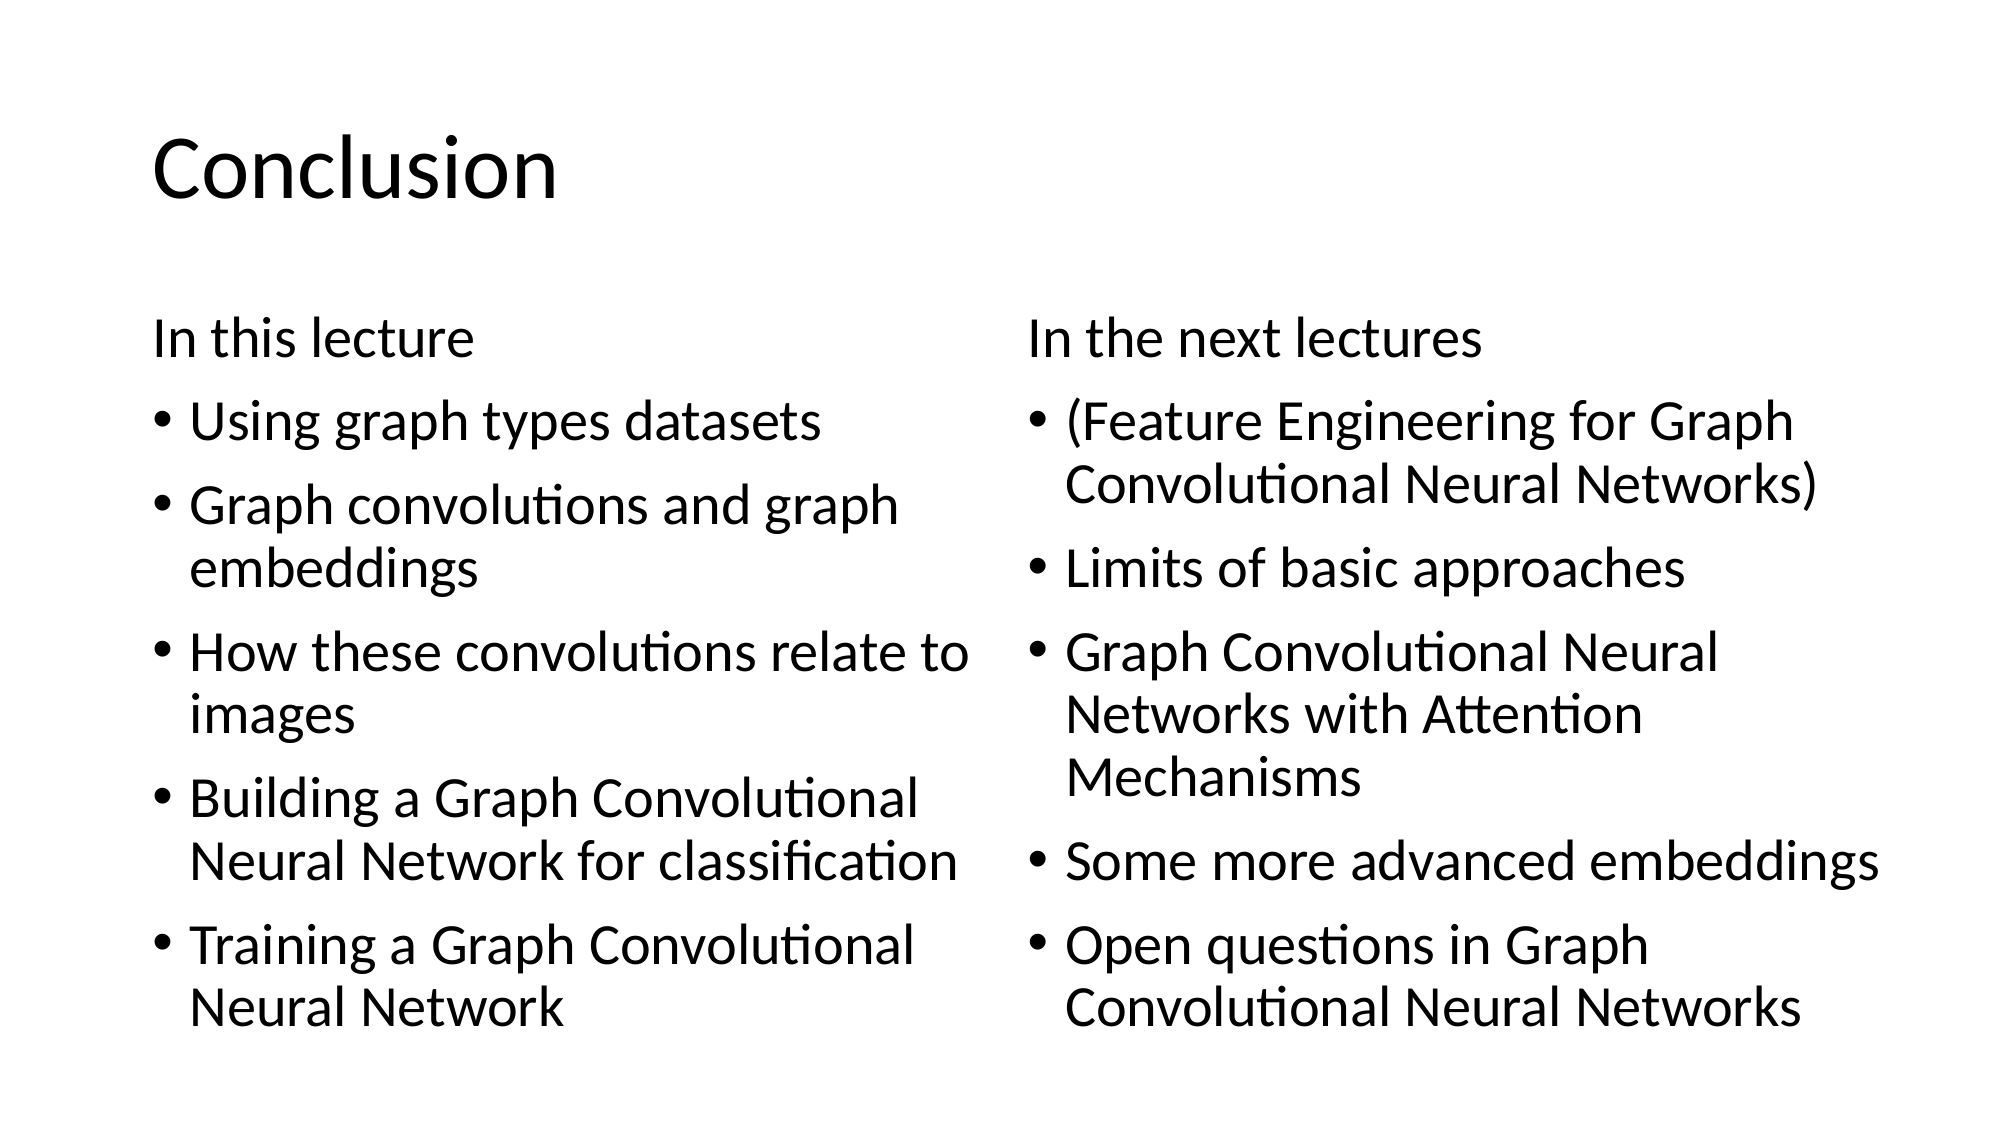

# Conclusion
In this lecture
Using graph types datasets
Graph convolutions and graph embeddings
How these convolutions relate to images
Building a Graph Convolutional Neural Network for classification
Training a Graph Convolutional Neural Network

In the next lectures
(Feature Engineering for Graph Convolutional Neural Networks)
Limits of basic approaches
Graph Convolutional Neural Networks with Attention Mechanisms
Some more advanced embeddings
Open questions in Graph Convolutional Neural Networks